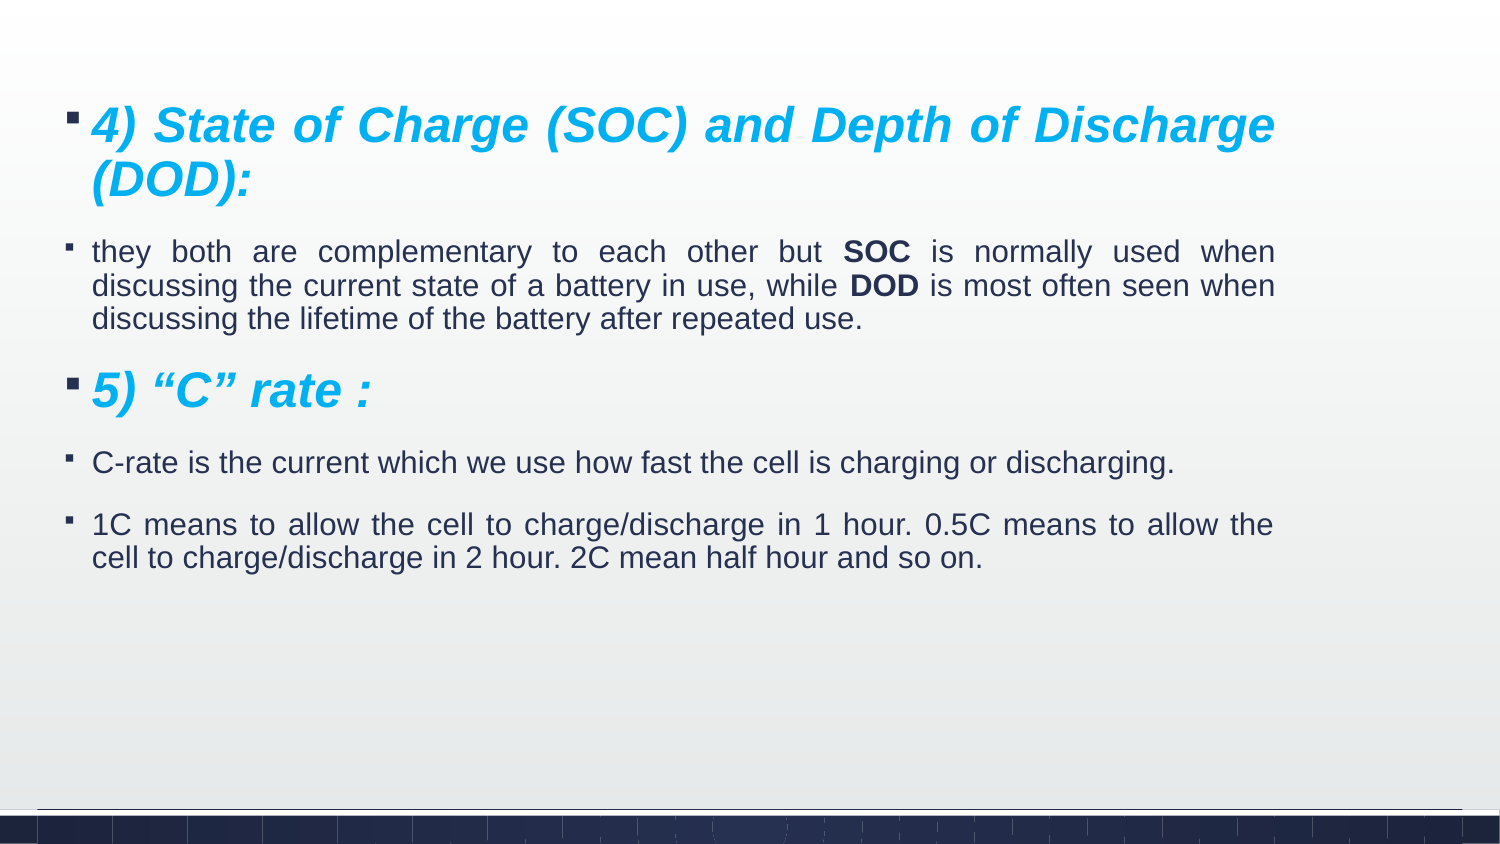

4) State of Charge (SOC) and Depth of Discharge (DOD):
they both are complementary to each other but SOC is normally used when discussing the current state of a battery in use, while DOD is most often seen when discussing the lifetime of the battery after repeated use.
5) “C” rate :
C-rate is the current which we use how fast the cell is charging or discharging.
1C means to allow the cell to charge/discharge in 1 hour. 0.5C means to allow the cell to charge/discharge in 2 hour. 2C mean half hour and so on.